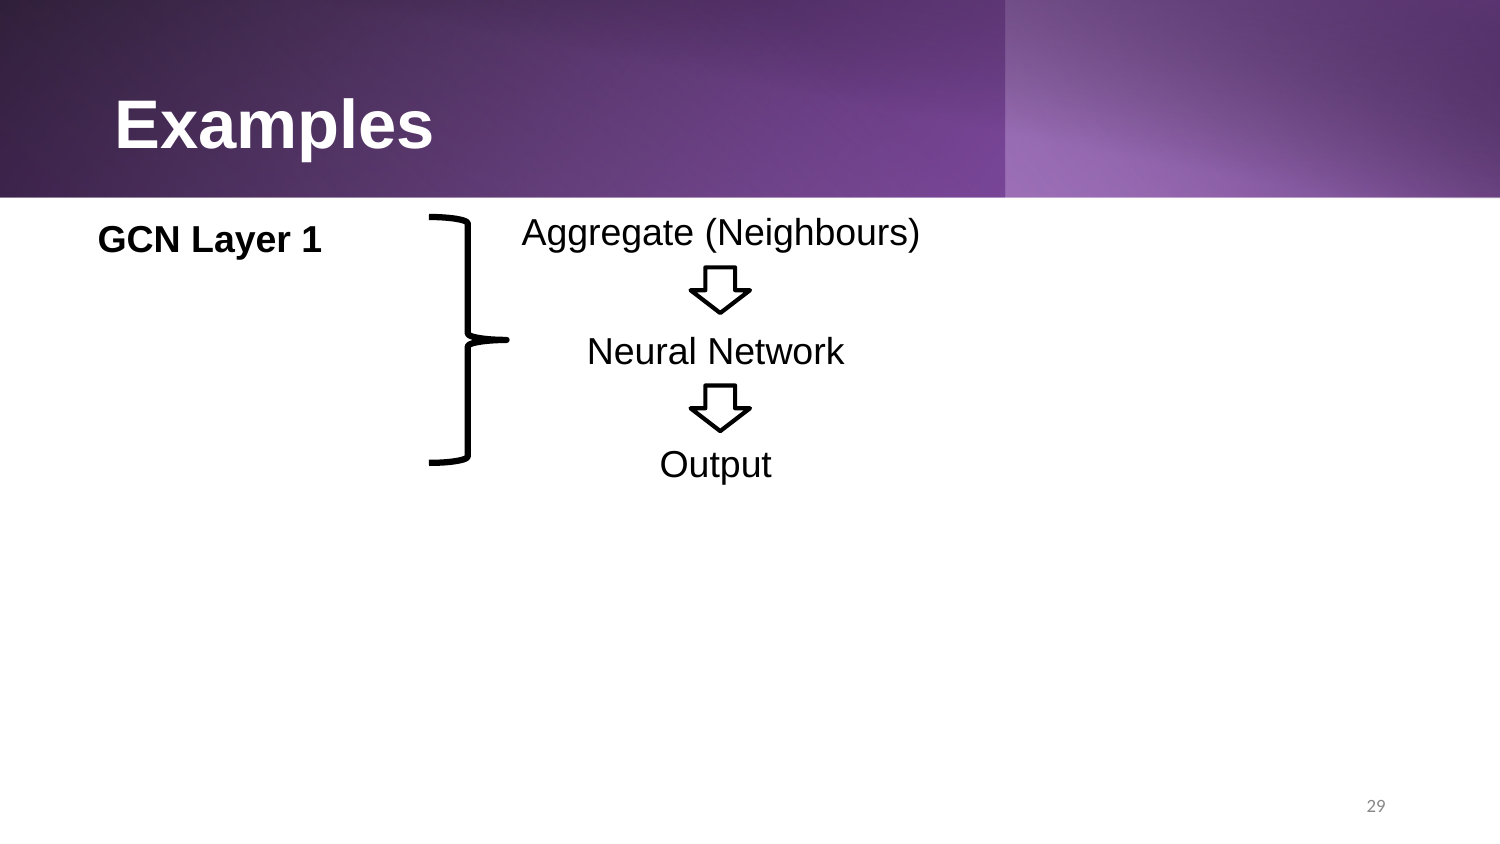

# Examples
Aggregate (Neighbours)
GCN Layer 1

Neural Network

Output
29